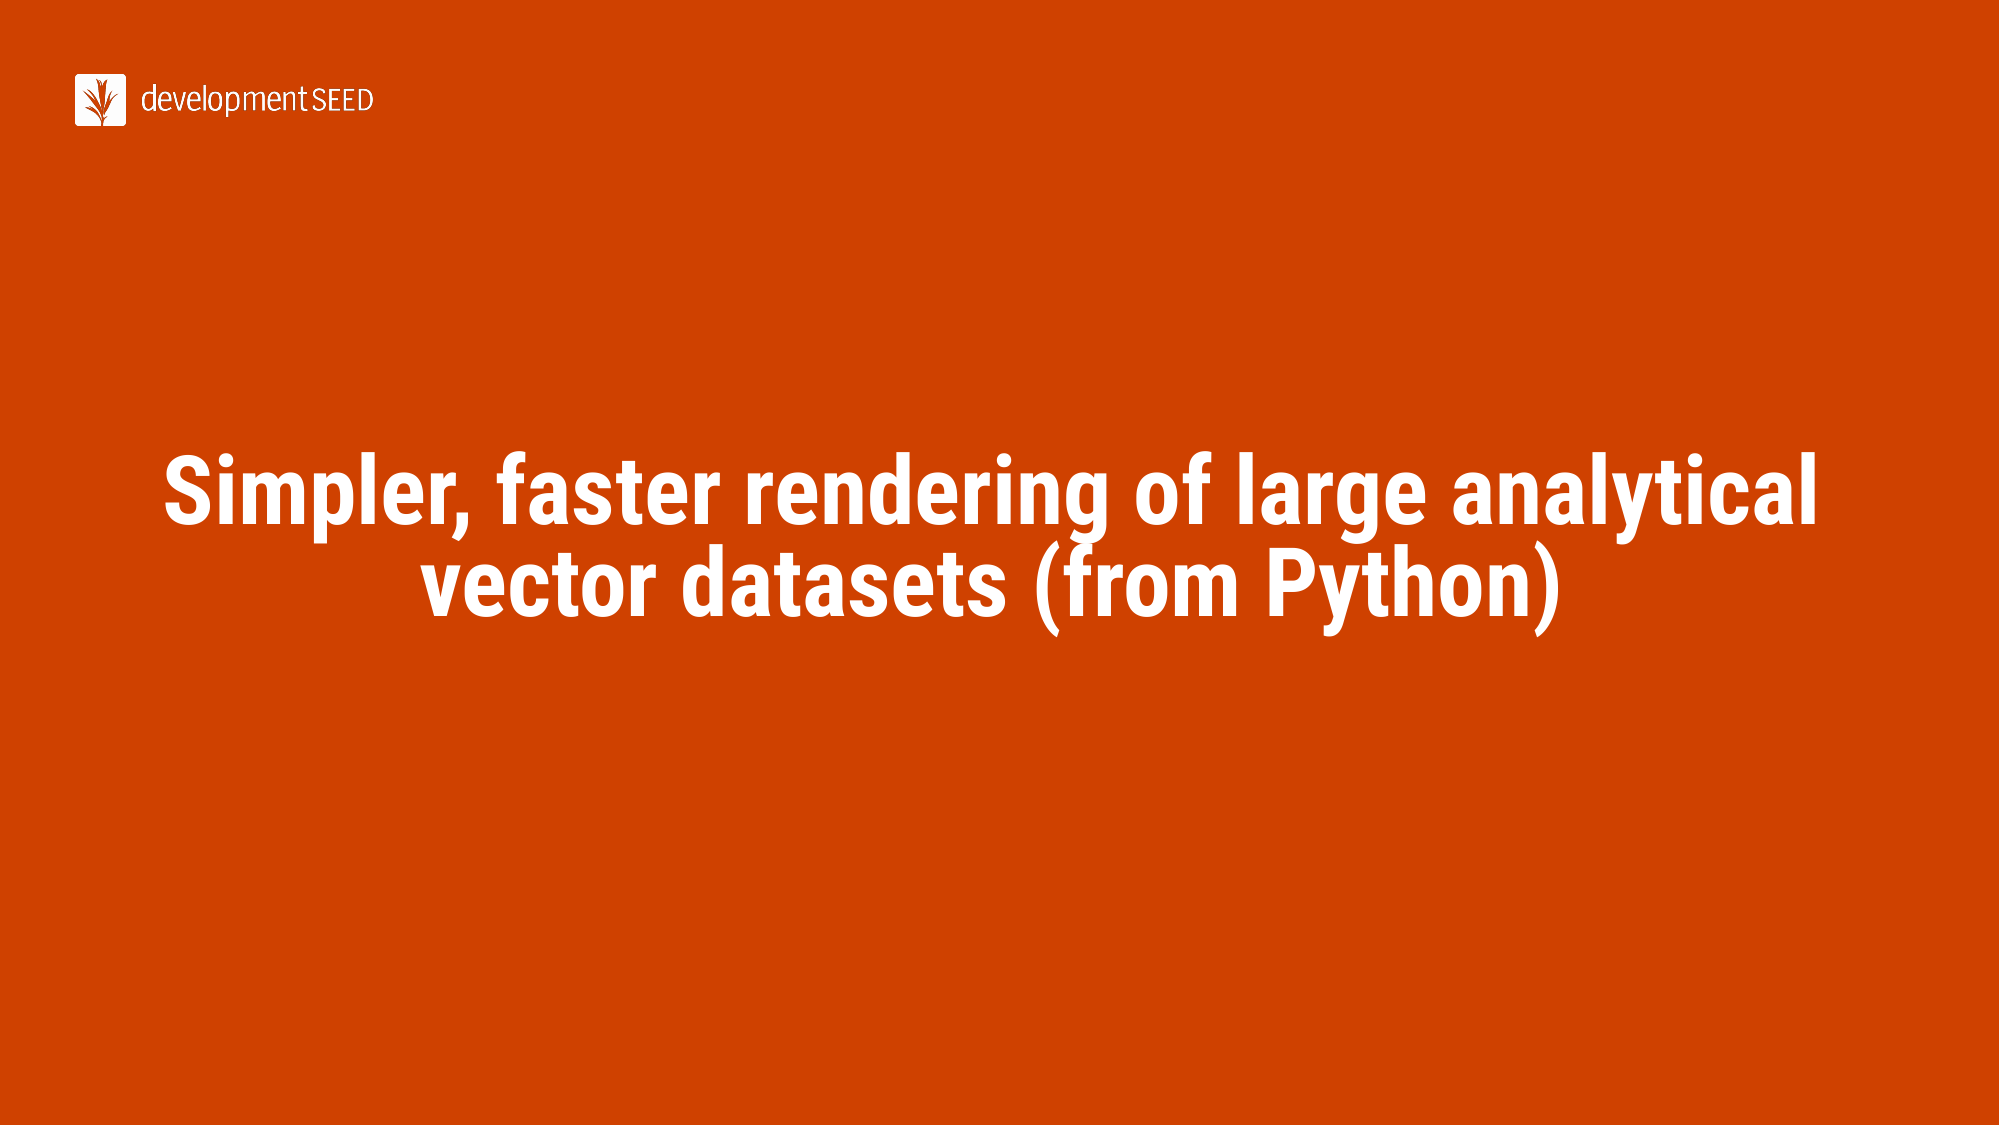

# Simpler, faster rendering of large analytical vector datasets (from Python)